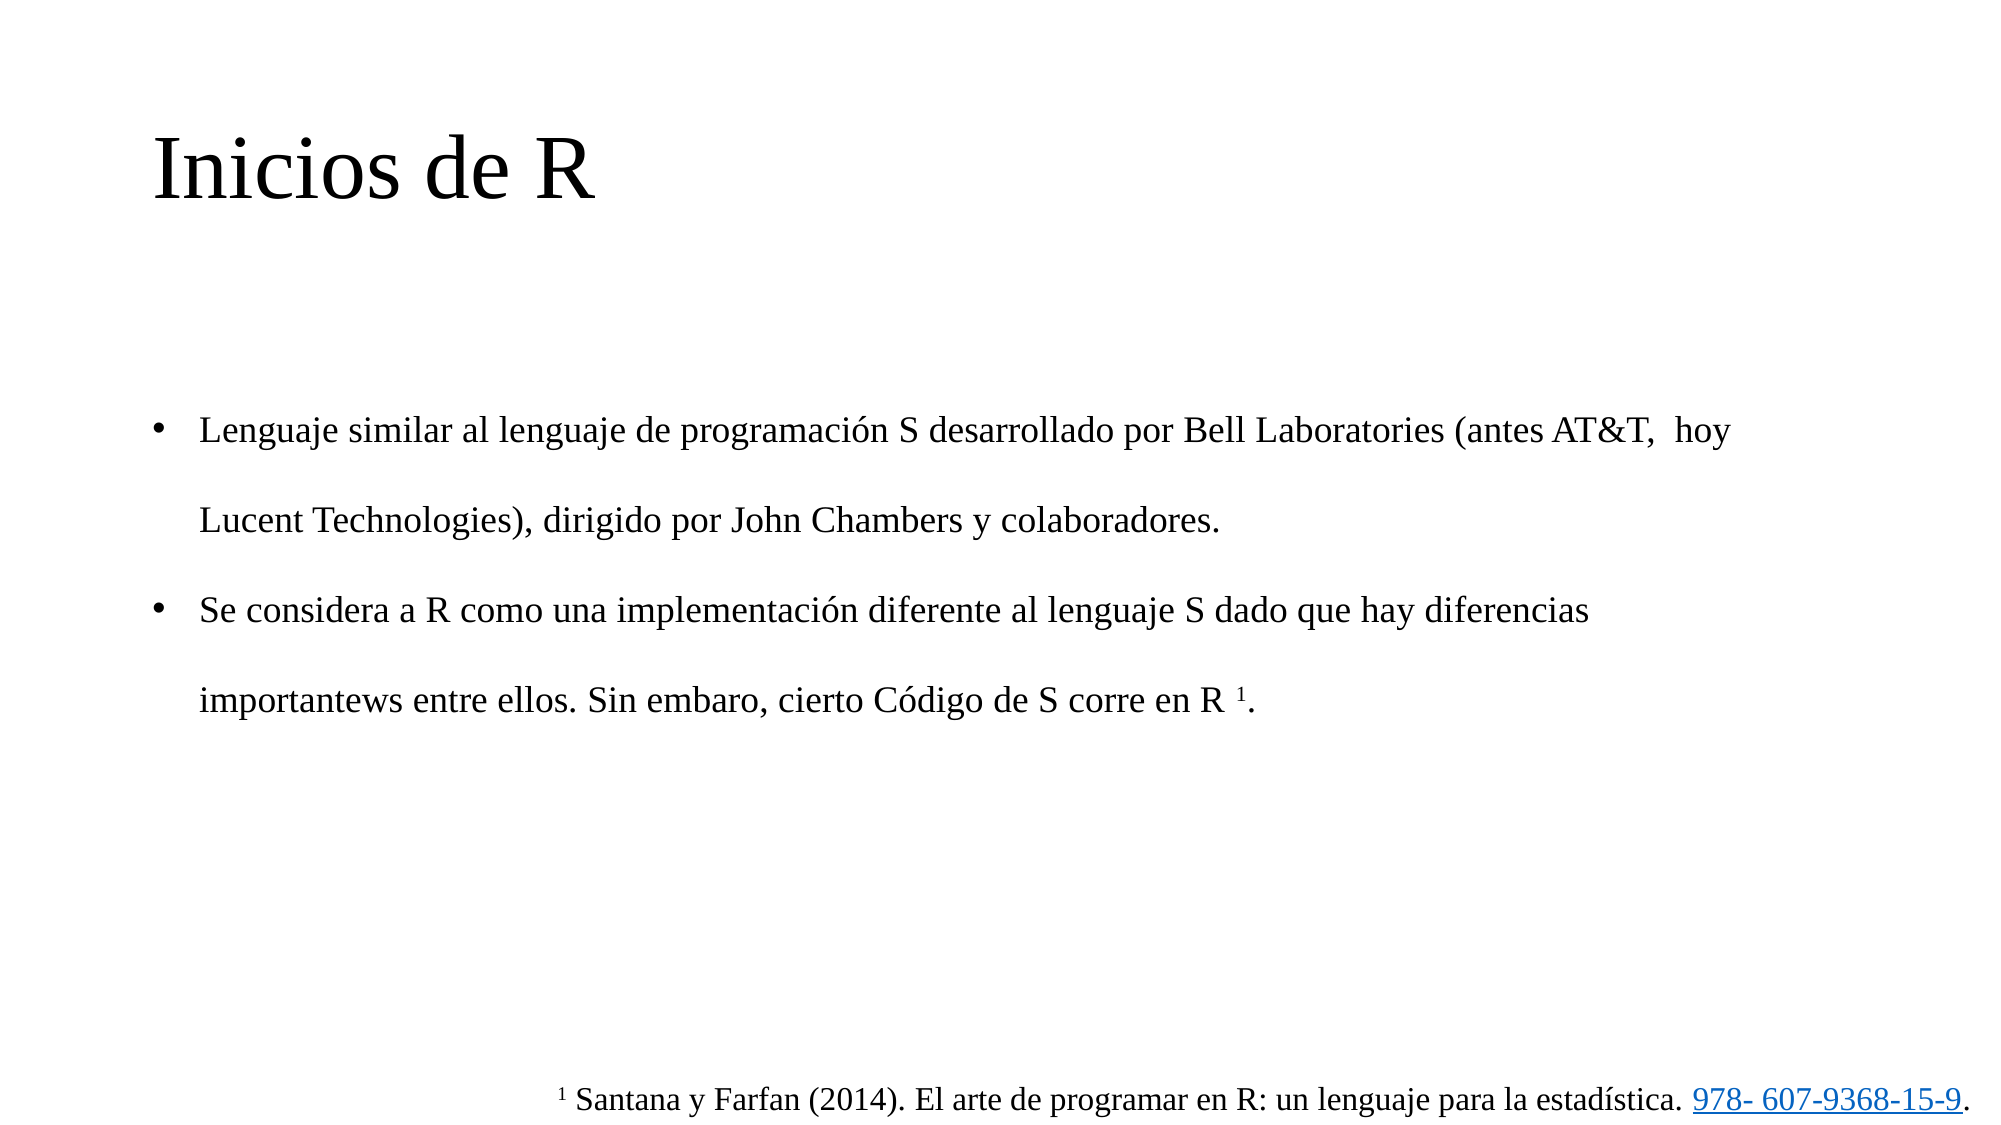

# Inicios de R
Lenguaje similar al lenguaje de programación S desarrollado por Bell Laboratories (antes AT&T,  hoy Lucent Technologies), dirigido por John Chambers y colaboradores.
Se considera a R como una implementación diferente al lenguaje S dado que hay diferencias importantews entre ellos. Sin embaro, cierto Código de S corre en R 1.
1 Santana y Farfan (2014). El arte de programar en R: un lenguaje para la estadística. 978- 607-9368-15-9.